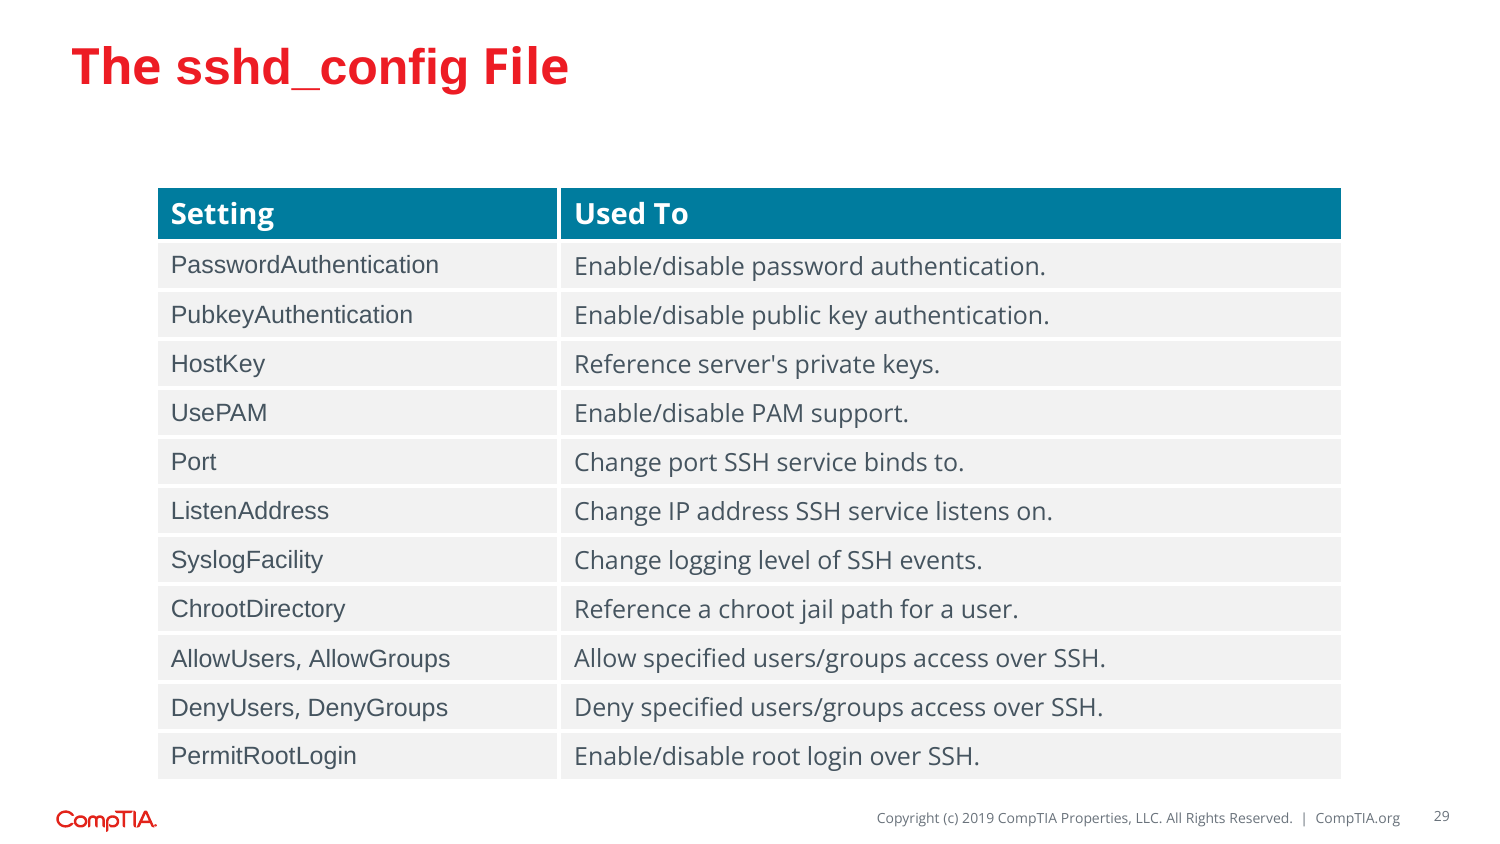

# The sshd_config File
| Setting | Used To |
| --- | --- |
| PasswordAuthentication | Enable/disable password authentication. |
| PubkeyAuthentication | Enable/disable public key authentication. |
| HostKey | Reference server's private keys. |
| UsePAM | Enable/disable PAM support. |
| Port | Change port SSH service binds to. |
| ListenAddress | Change IP address SSH service listens on. |
| SyslogFacility | Change logging level of SSH events. |
| ChrootDirectory | Reference a chroot jail path for a user. |
| AllowUsers, AllowGroups | Allow specified users/groups access over SSH. |
| DenyUsers, DenyGroups | Deny specified users/groups access over SSH. |
| PermitRootLogin | Enable/disable root login over SSH. |
29